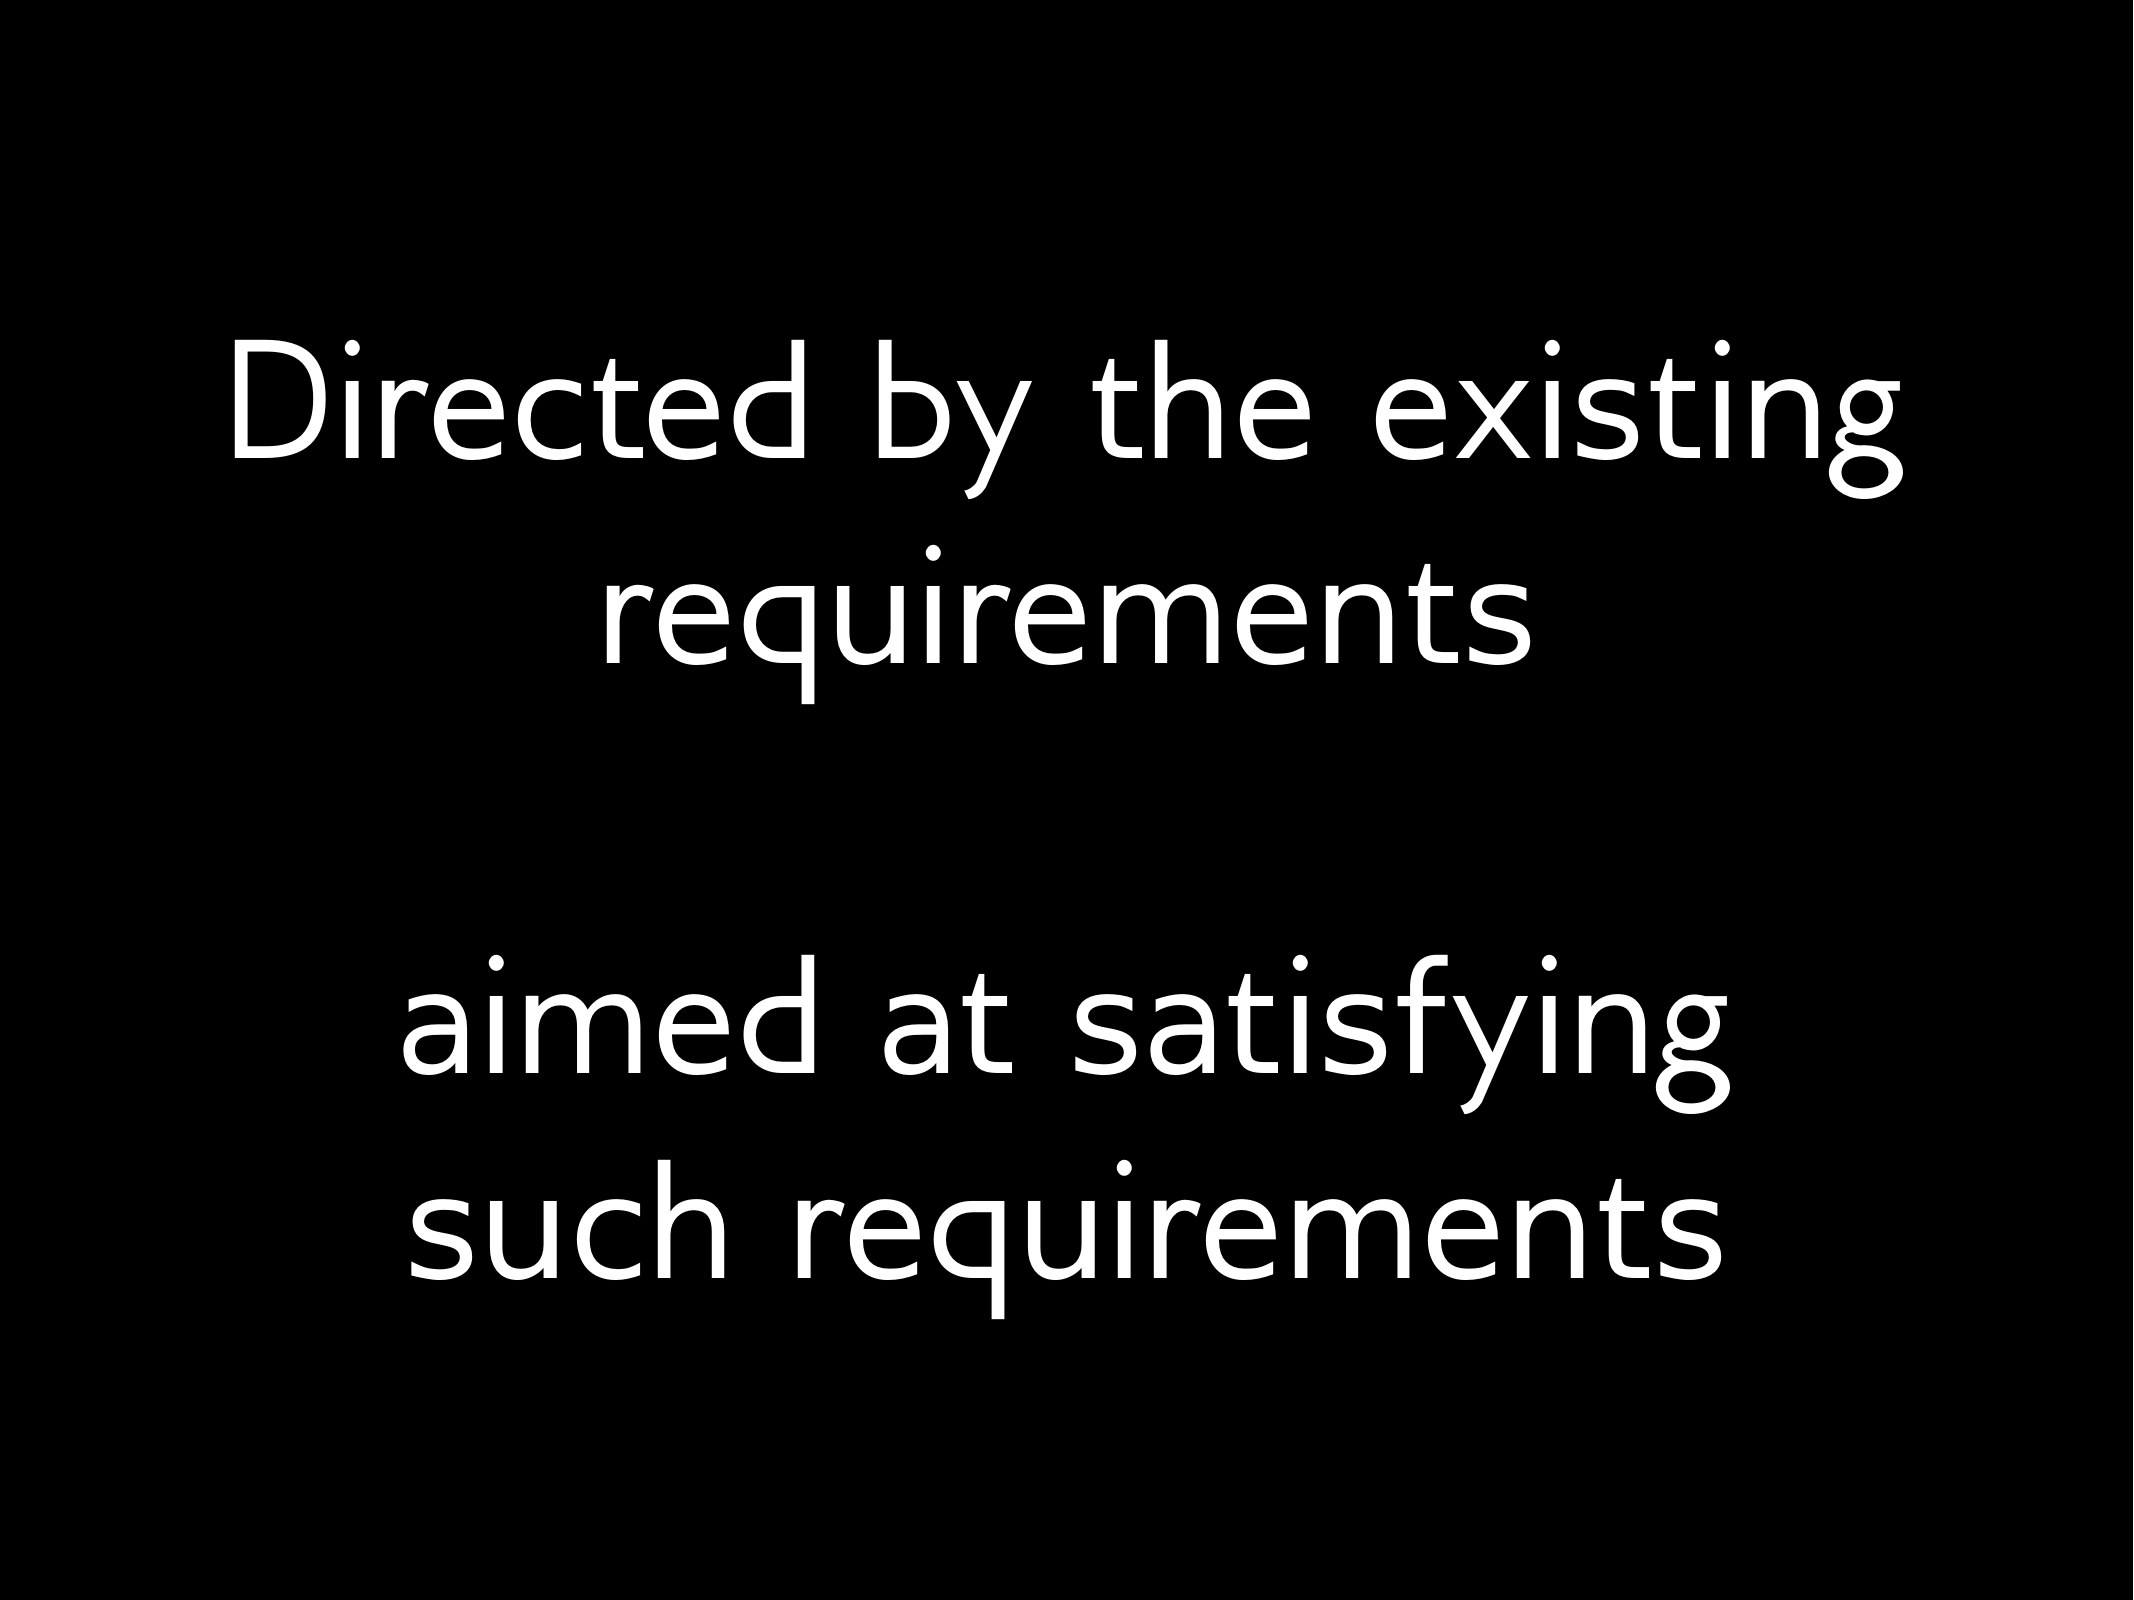

# Directed by the existing requirements

aimed at satisfying such requirements